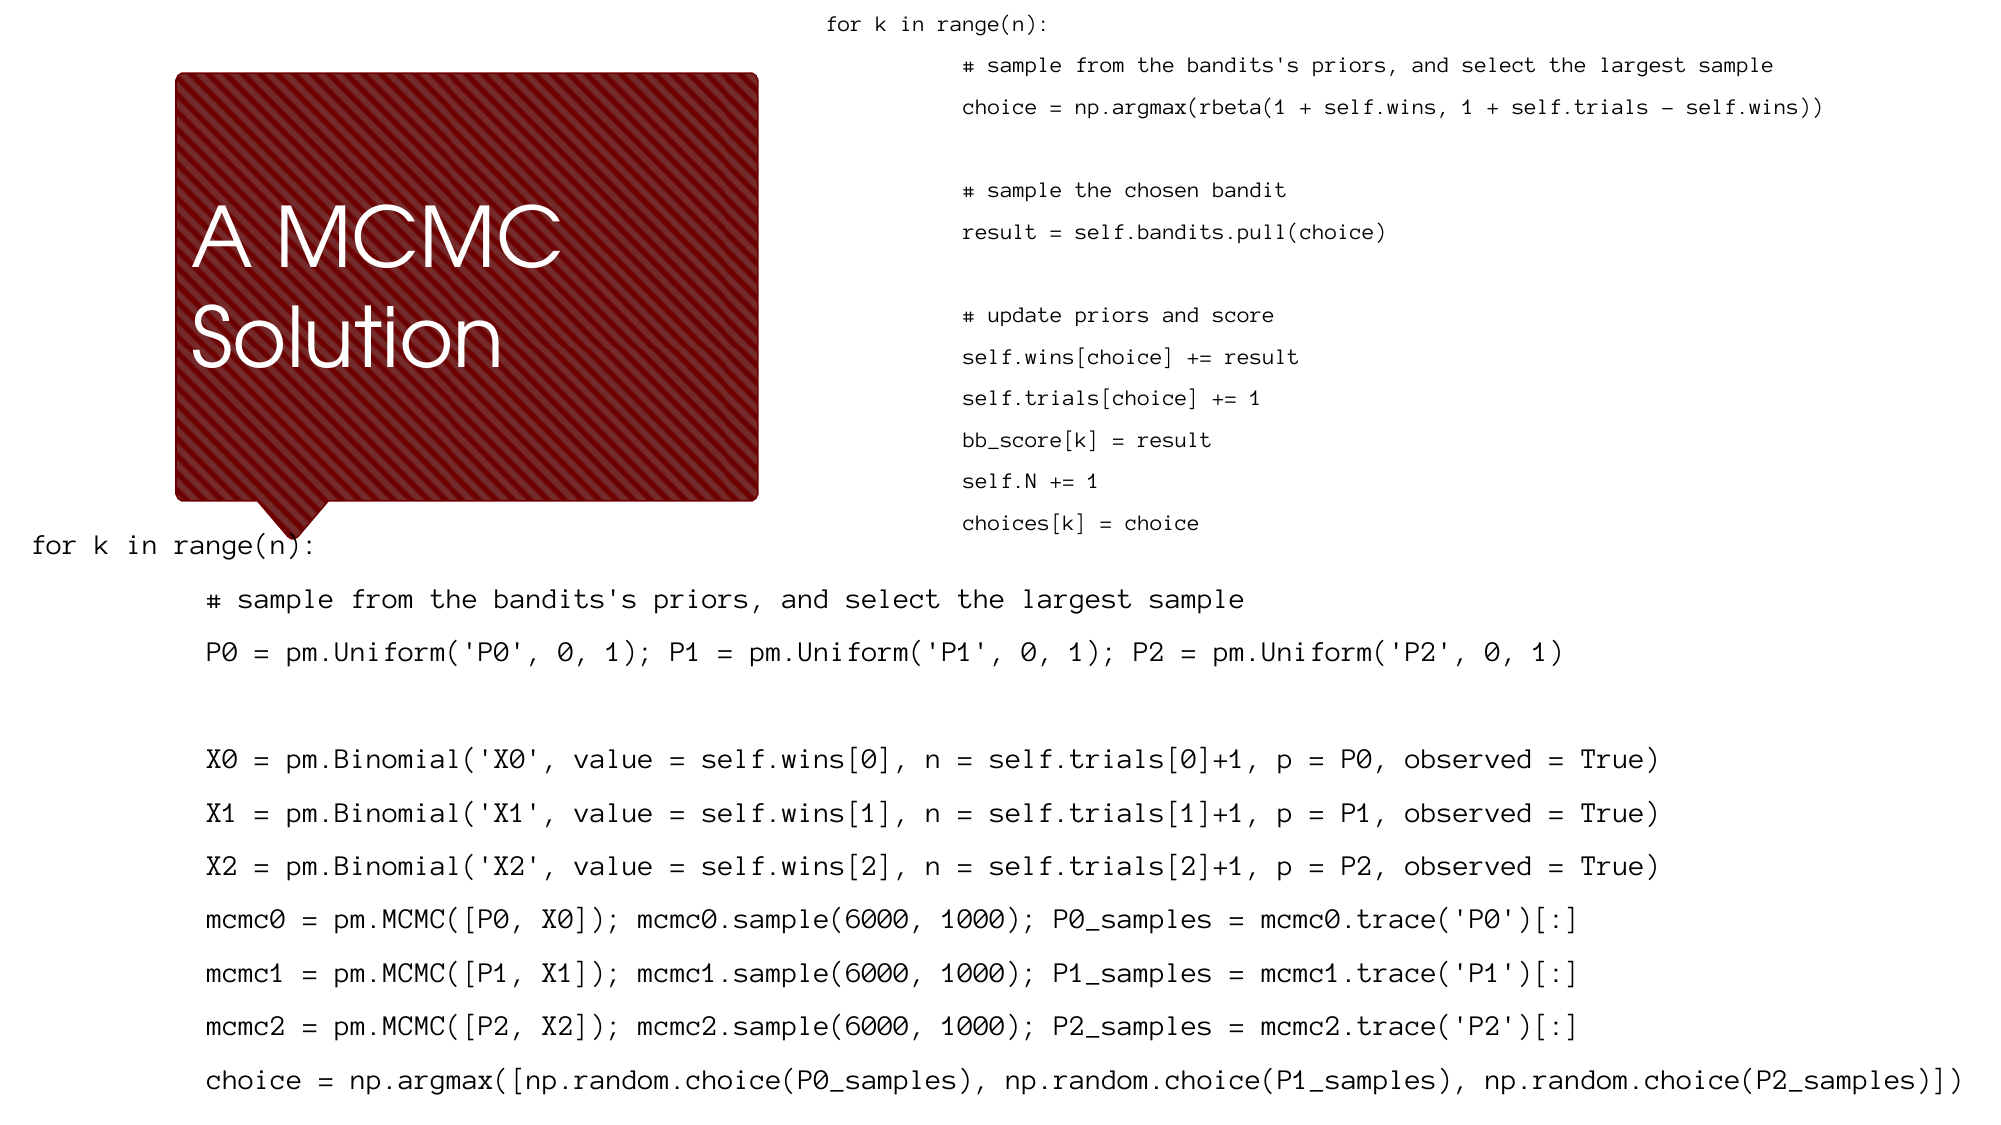

for k in range(n):
            # sample from the bandits's priors, and select the largest sample
            choice = np.argmax(rbeta(1 + self.wins, 1 + self.trials - self.wins))

            # sample the chosen bandit
            result = self.bandits.pull(choice)

            # update priors and score
            self.wins[choice] += result
            self.trials[choice] += 1
            bb_score[k] = result
            self.N += 1
            choices[k] = choice
# A MCMC Solution
 for k in range(n):
            # sample from the bandits's priors, and select the largest sample
            P0 = pm.Uniform('P0', 0, 1); P1 = pm.Uniform('P1', 0, 1); P2 = pm.Uniform('P2', 0, 1)

            X0 = pm.Binomial('X0', value = self.wins[0], n = self.trials[0]+1, p = P0, observed = True)
            X1 = pm.Binomial('X1', value = self.wins[1], n = self.trials[1]+1, p = P1, observed = True)
            X2 = pm.Binomial('X2', value = self.wins[2], n = self.trials[2]+1, p = P2, observed = True)
            mcmc0 = pm.MCMC([P0, X0]); mcmc0.sample(6000, 1000); P0_samples = mcmc0.trace('P0')[:]
            mcmc1 = pm.MCMC([P1, X1]); mcmc1.sample(6000, 1000); P1_samples = mcmc1.trace('P1')[:]
            mcmc2 = pm.MCMC([P2, X2]); mcmc2.sample(6000, 1000); P2_samples = mcmc2.trace('P2')[:]
            choice = np.argmax([np.random.choice(P0_samples), np.random.choice(P1_samples), np.random.choice(P2_samples)])